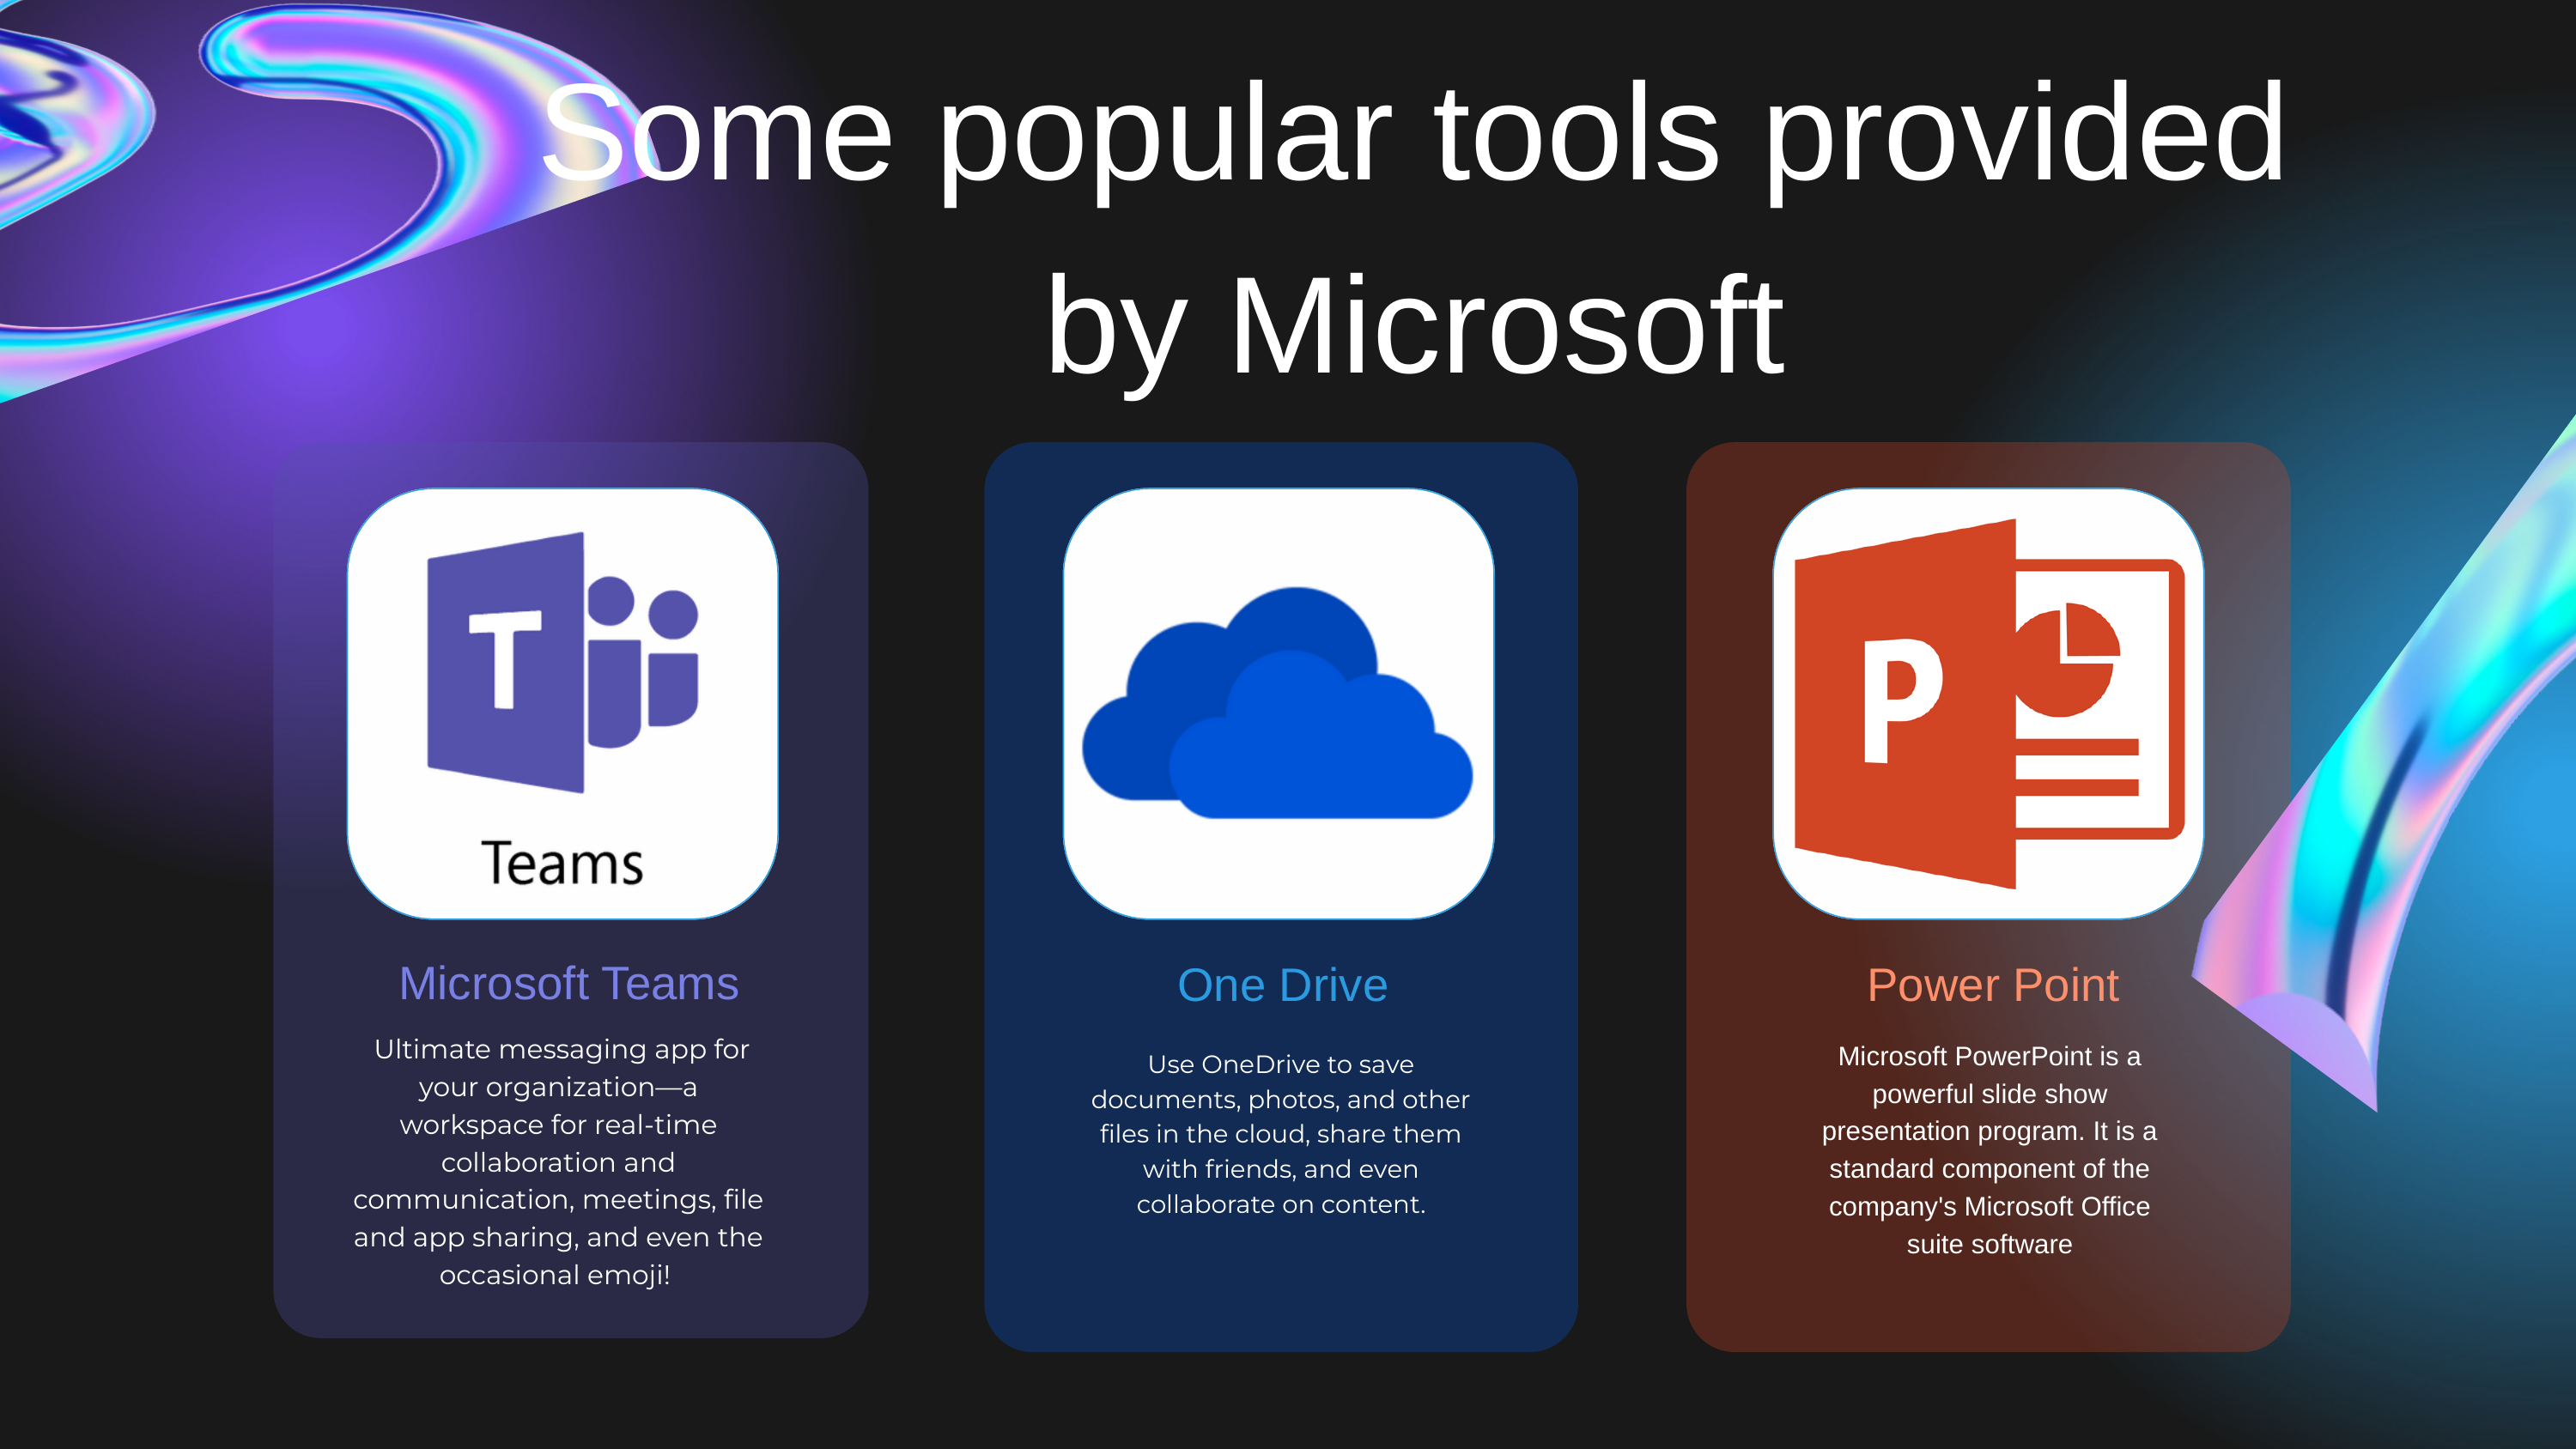

Some popular tools provided by Microsoft

Microsoft Teams
One Drive
Power Point
 Ultimate messaging app for your organization—a workspace for real-time collaboration and communication, meetings, file and app sharing, and even the occasional emoji!
Microsoft PowerPoint is a powerful slide show presentation program. It is a standard component of the company's Microsoft Office suite software
Use OneDrive to save documents, photos, and other files in the cloud, share them with friends, and even collaborate on content.